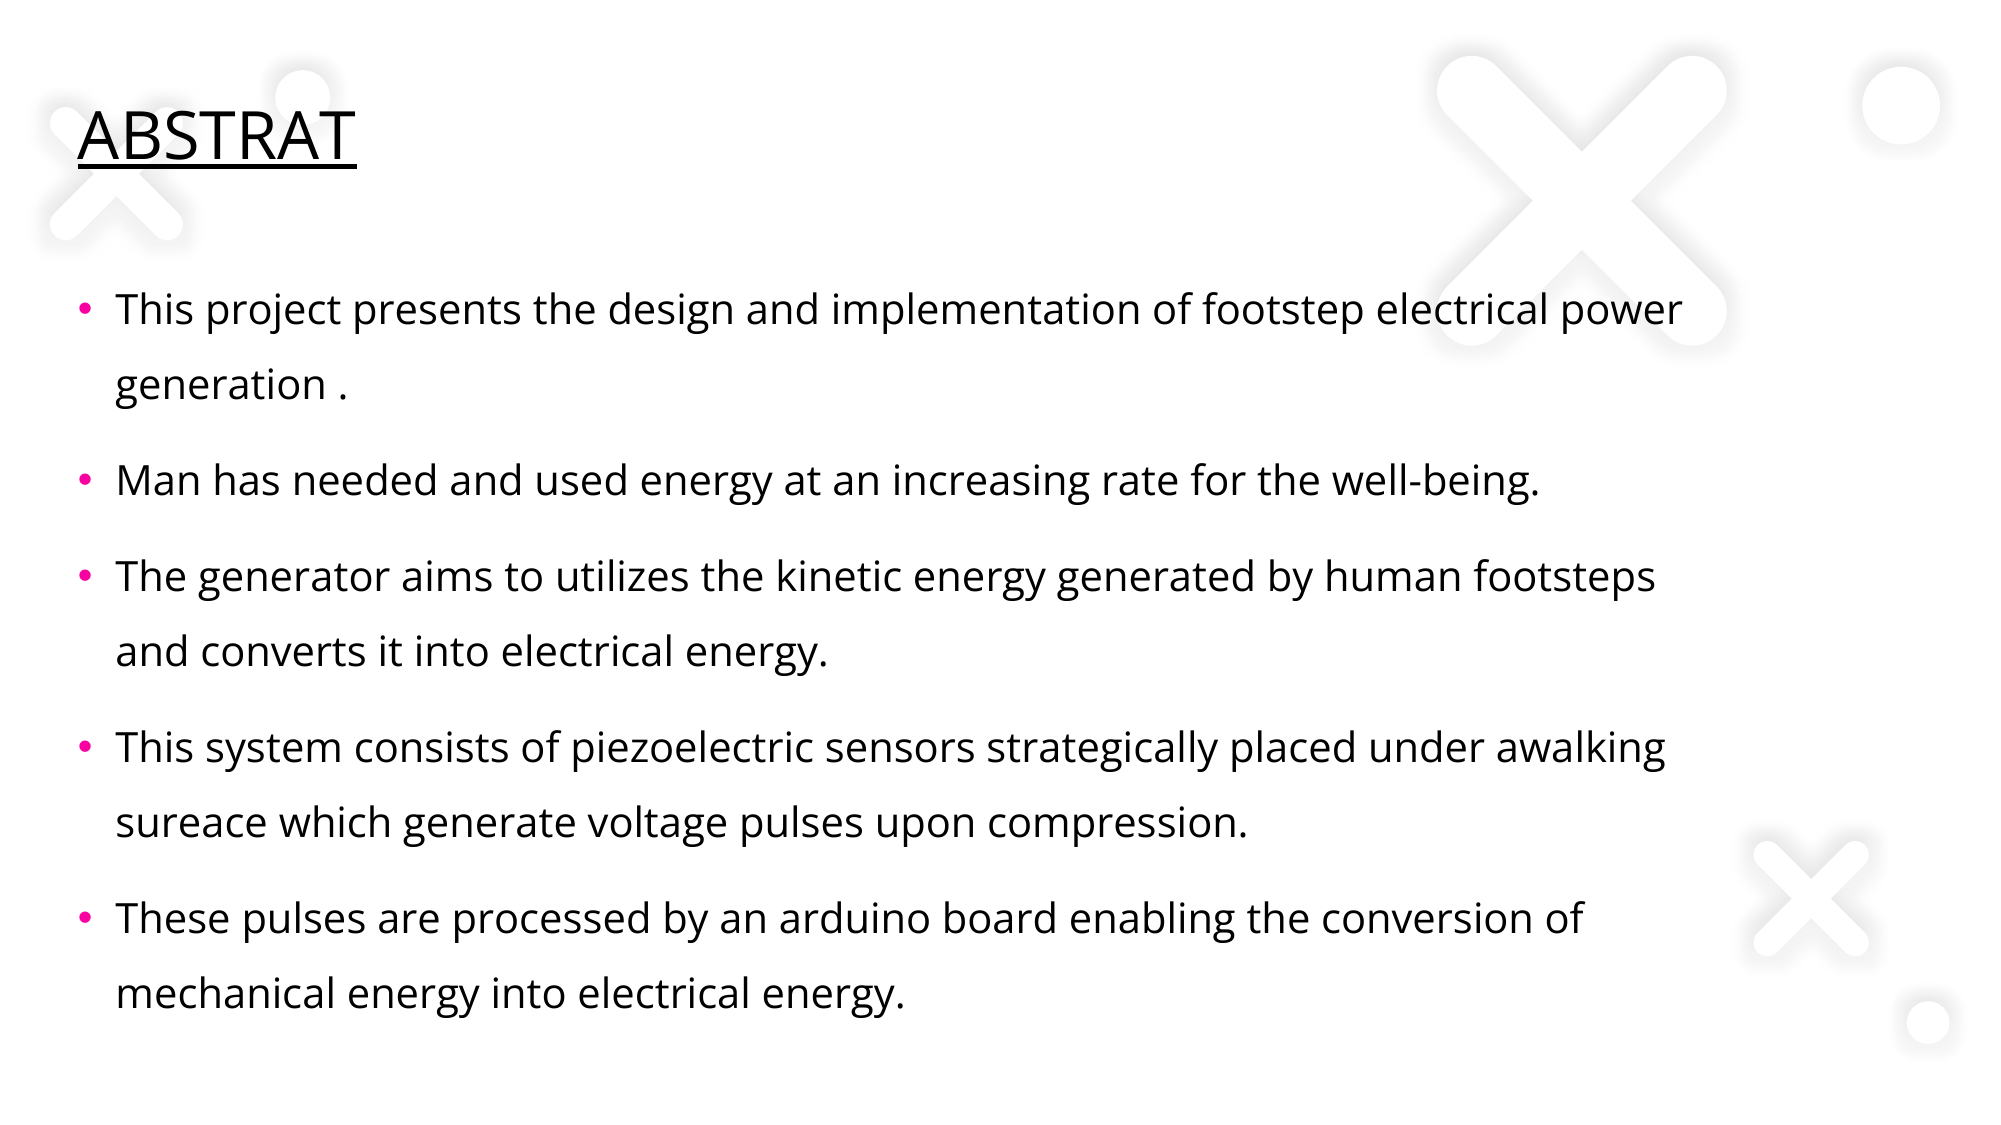

# ABSTRAT
This project presents the design and implementation of footstep electrical power generation .
Man has needed and used energy at an increasing rate for the well-being.
The generator aims to utilizes the kinetic energy generated by human footsteps and converts it into electrical energy.
This system consists of piezoelectric sensors strategically placed under awalking sureace which generate voltage pulses upon compression.
These pulses are processed by an arduino board enabling the conversion of mechanical energy into electrical energy.